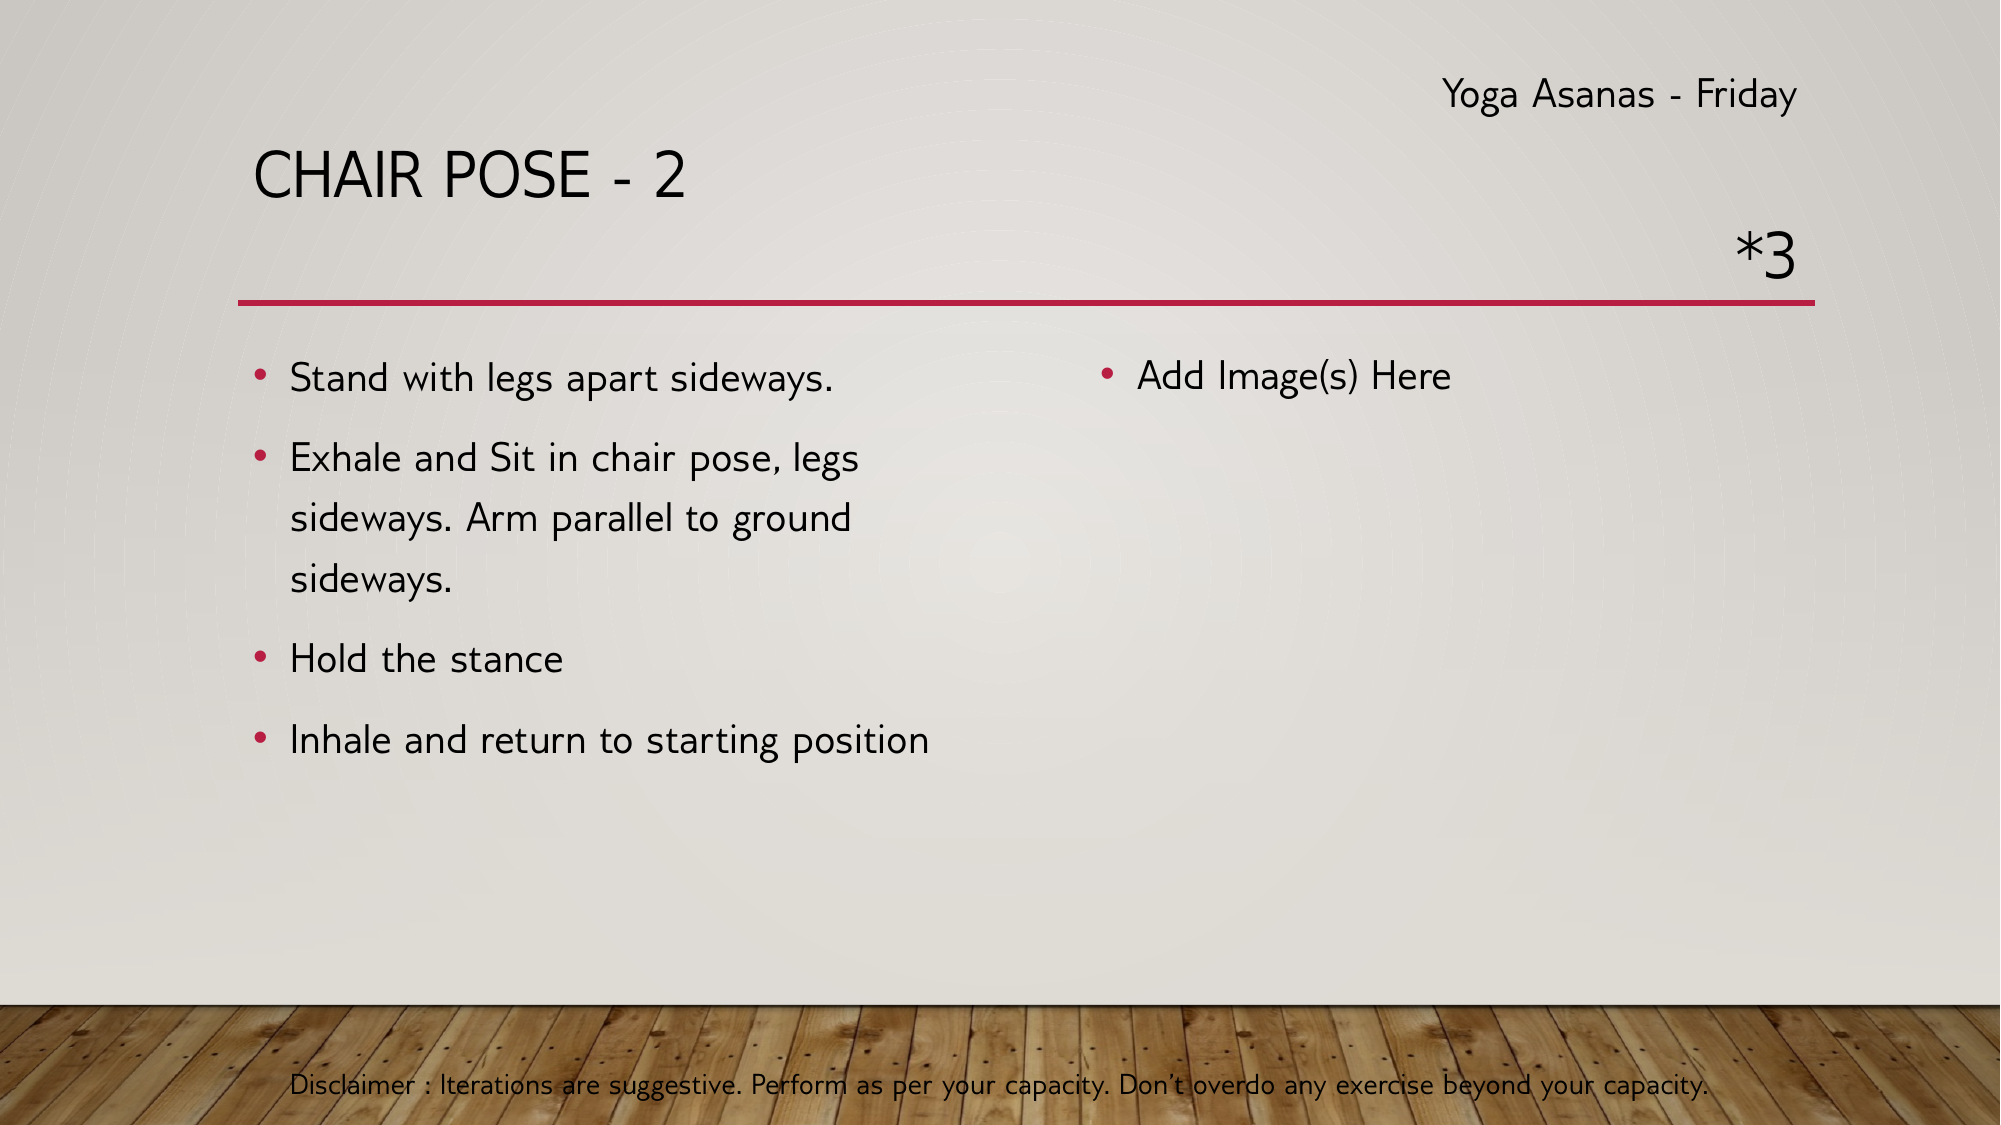

Yoga Asanas - Friday
# Chair pose - 2
*3
Add Image(s) Here

Stand with legs apart sideways.
Exhale and Sit in chair pose, legs sideways. Arm parallel to ground sideways.
Hold the stance
Inhale and return to starting position
Disclaimer : Iterations are suggestive. Perform as per your capacity. Don’t overdo any exercise beyond your capacity.